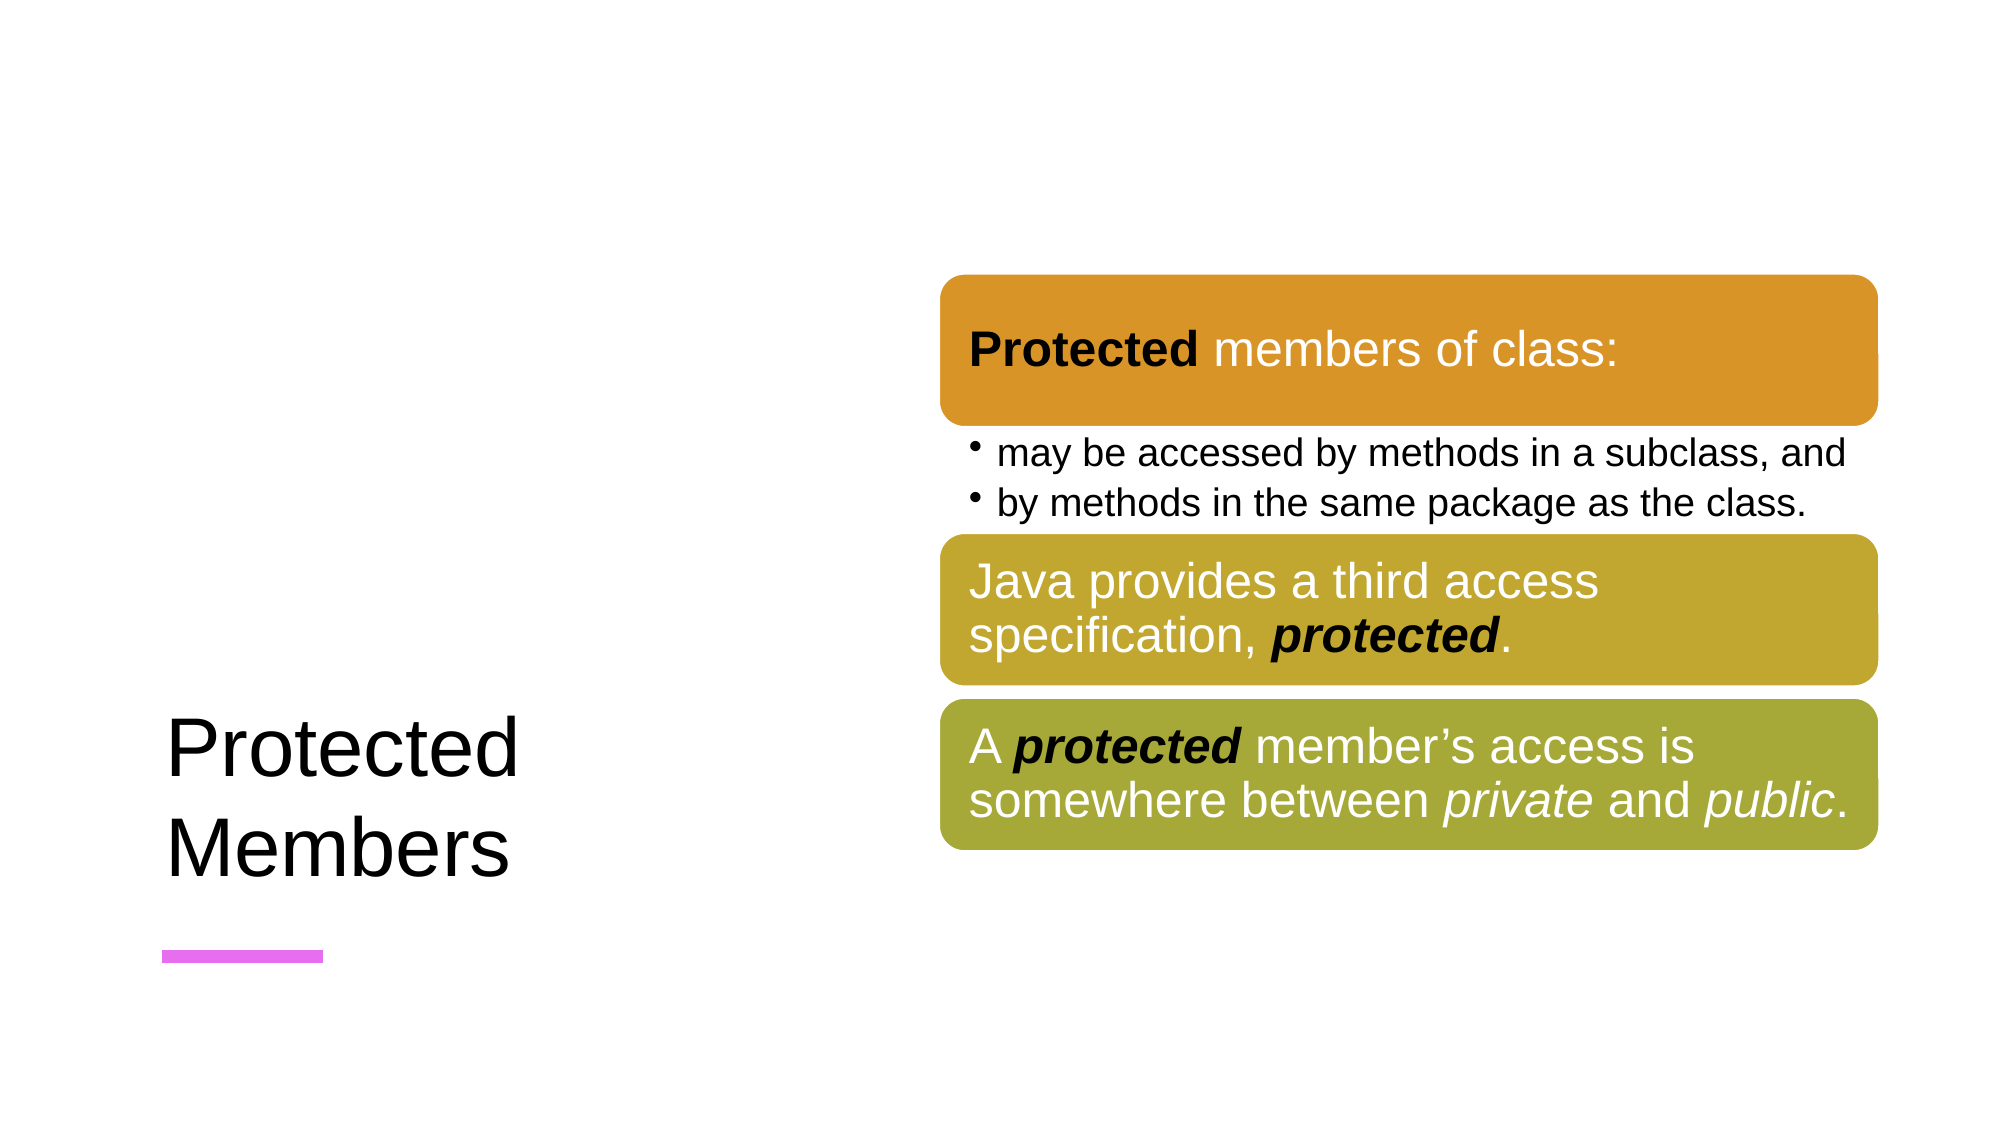

Protected members of class:
may be accessed by methods in a subclass, and
by methods in the same package as the class.
Java provides a third access specification, protected.
A protected member’s access is somewhere between private and public.
Protected Members